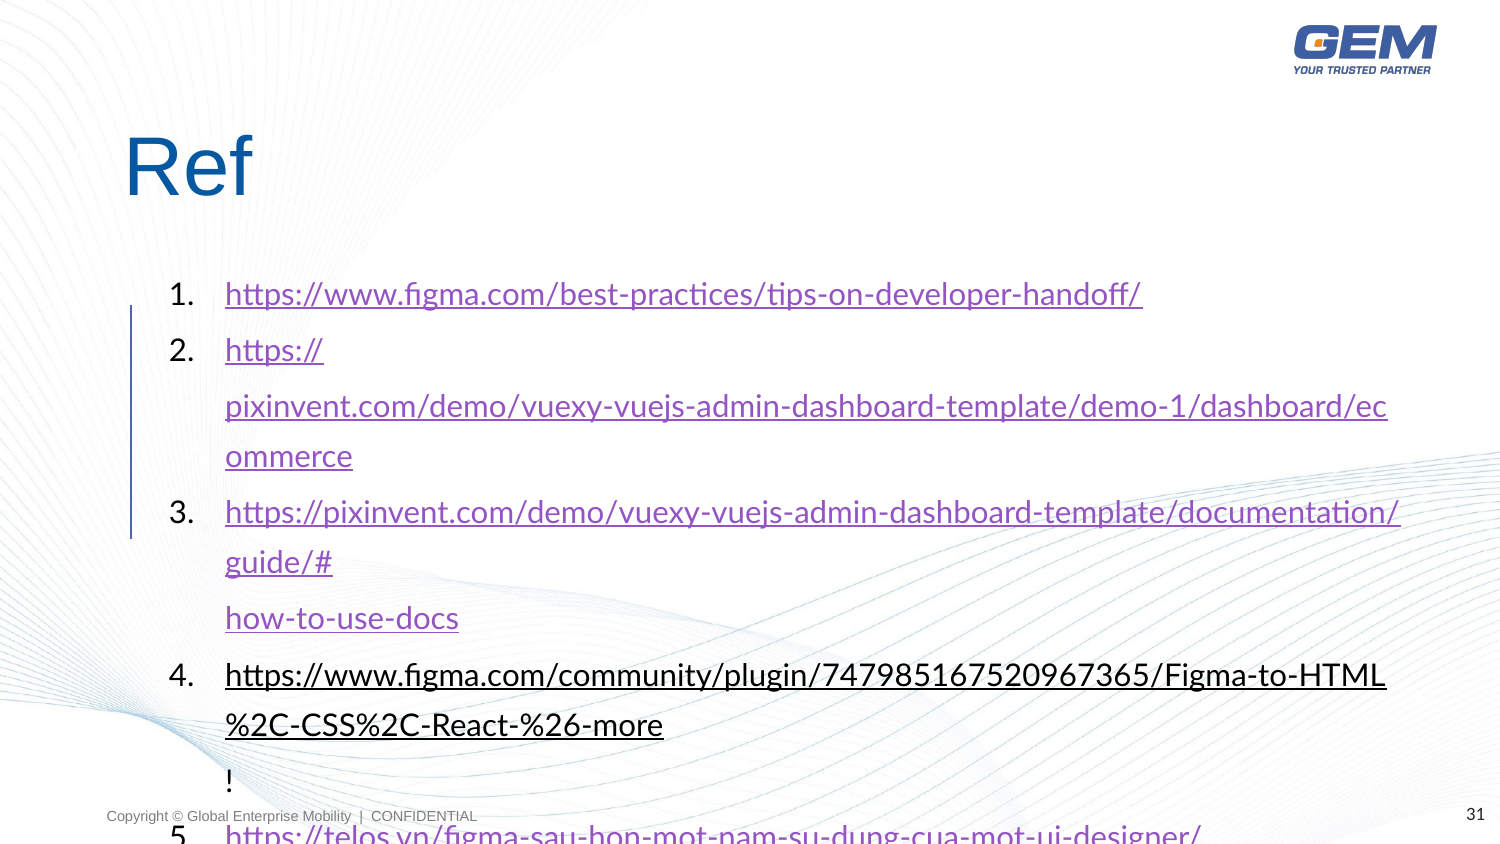

Ref
https://www.figma.com/best-practices/tips-on-developer-handoff/
https://pixinvent.com/demo/vuexy-vuejs-admin-dashboard-template/demo-1/dashboard/ecommerce
https://pixinvent.com/demo/vuexy-vuejs-admin-dashboard-template/documentation/guide/#how-to-use-docs
https://www.figma.com/community/plugin/747985167520967365/Figma-to-HTML%2C-CSS%2C-React-%26-more!
https://telos.vn/figma-sau-hon-mot-nam-su-dung-cua-mot-ui-designer/
https://www.toptal.com/designers/ui/figma-design-tool

31